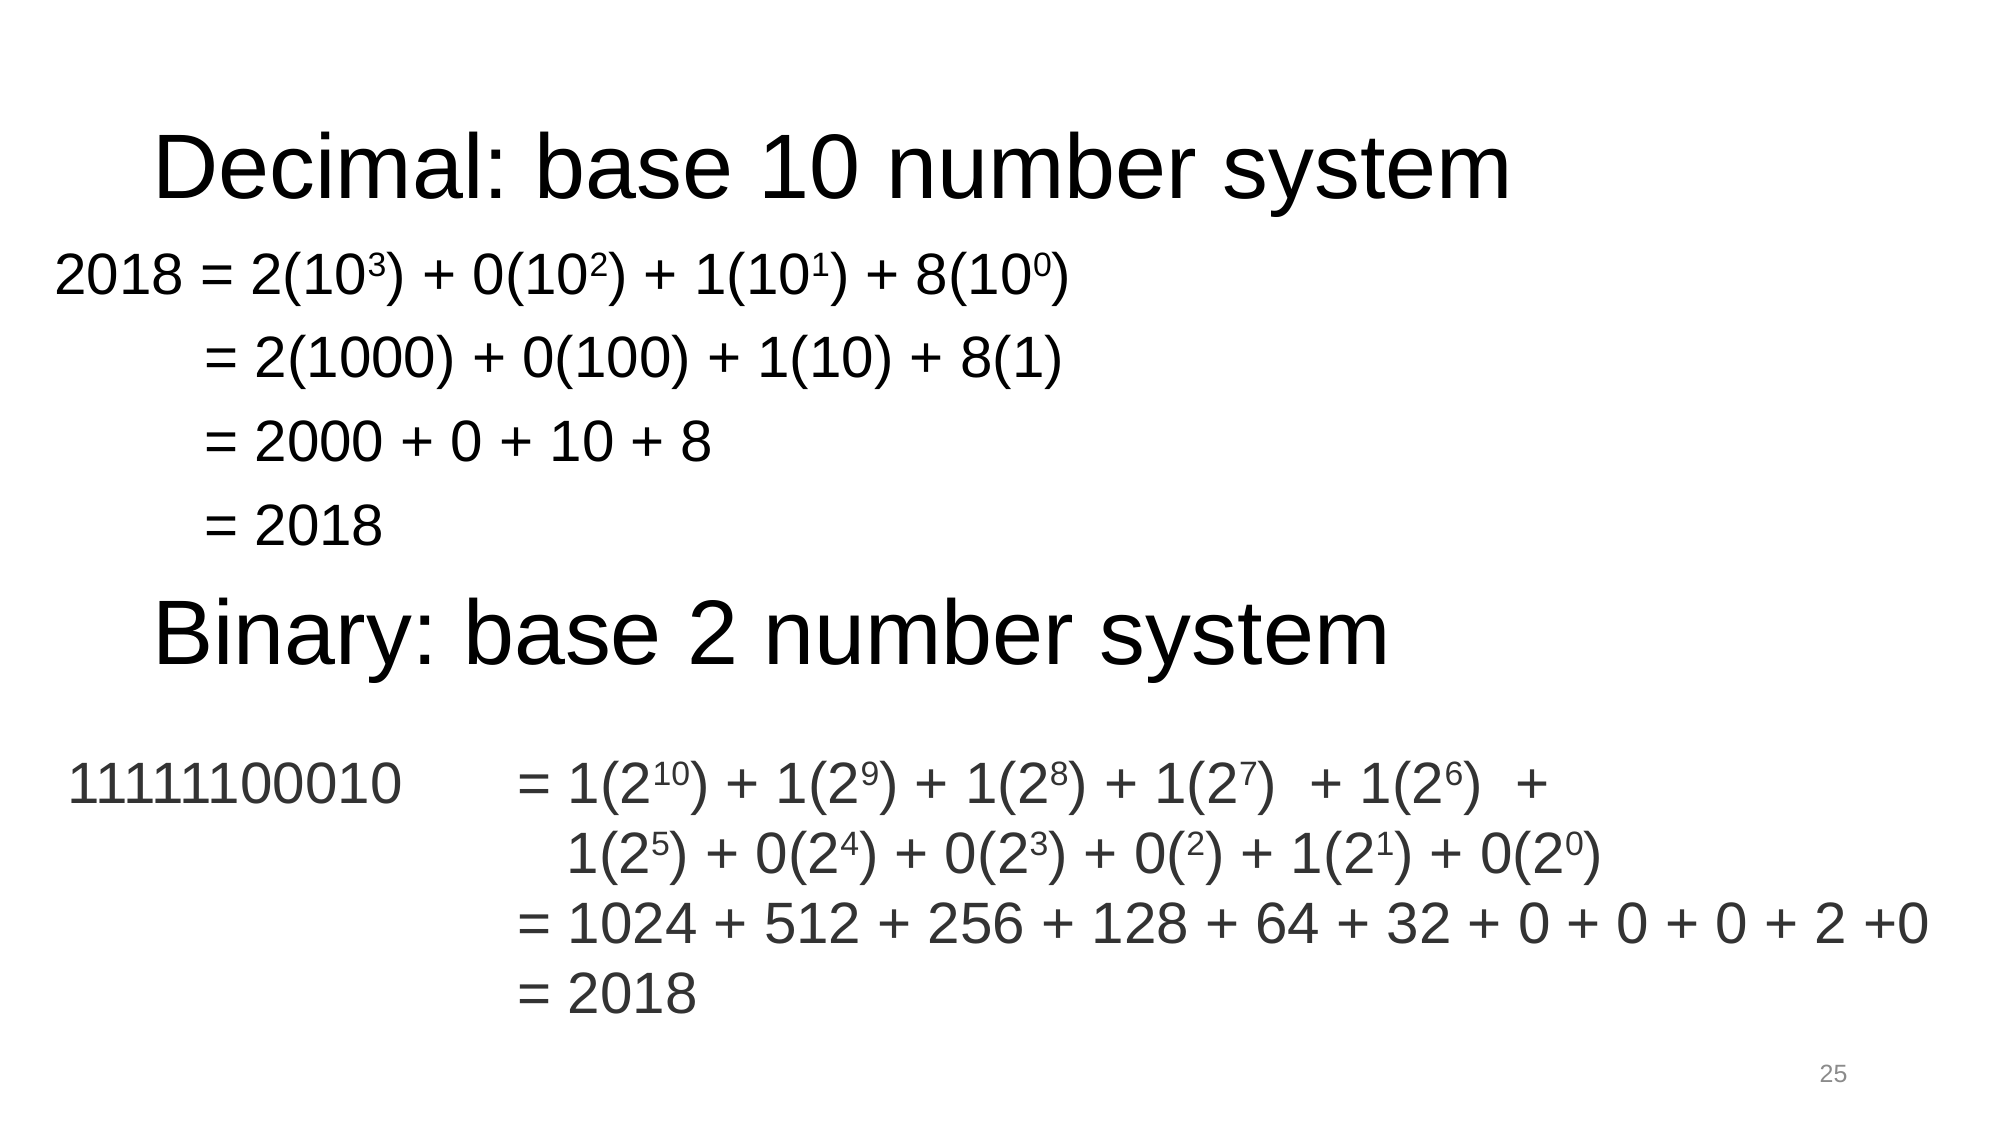

# Decimal: base 10 number system
2018 = 2(103) + 0(102) + 1(101) + 8(100)
	= 2(1000) + 0(100) + 1(10) + 8(1)
	= 2000 + 0 + 10 + 8
	= 2018
Binary: base 2 number system
11111100010 	= 1(210) + 1(29) + 1(28) + 1(27)  + 1(26)  +
			   1(25) + 0(24) + 0(23) + 0(2) + 1(21) + 0(20)
		     	= 1024 + 512 + 256 + 128 + 64 + 32 + 0 + 0 + 0 + 2 +0
			= 2018
25